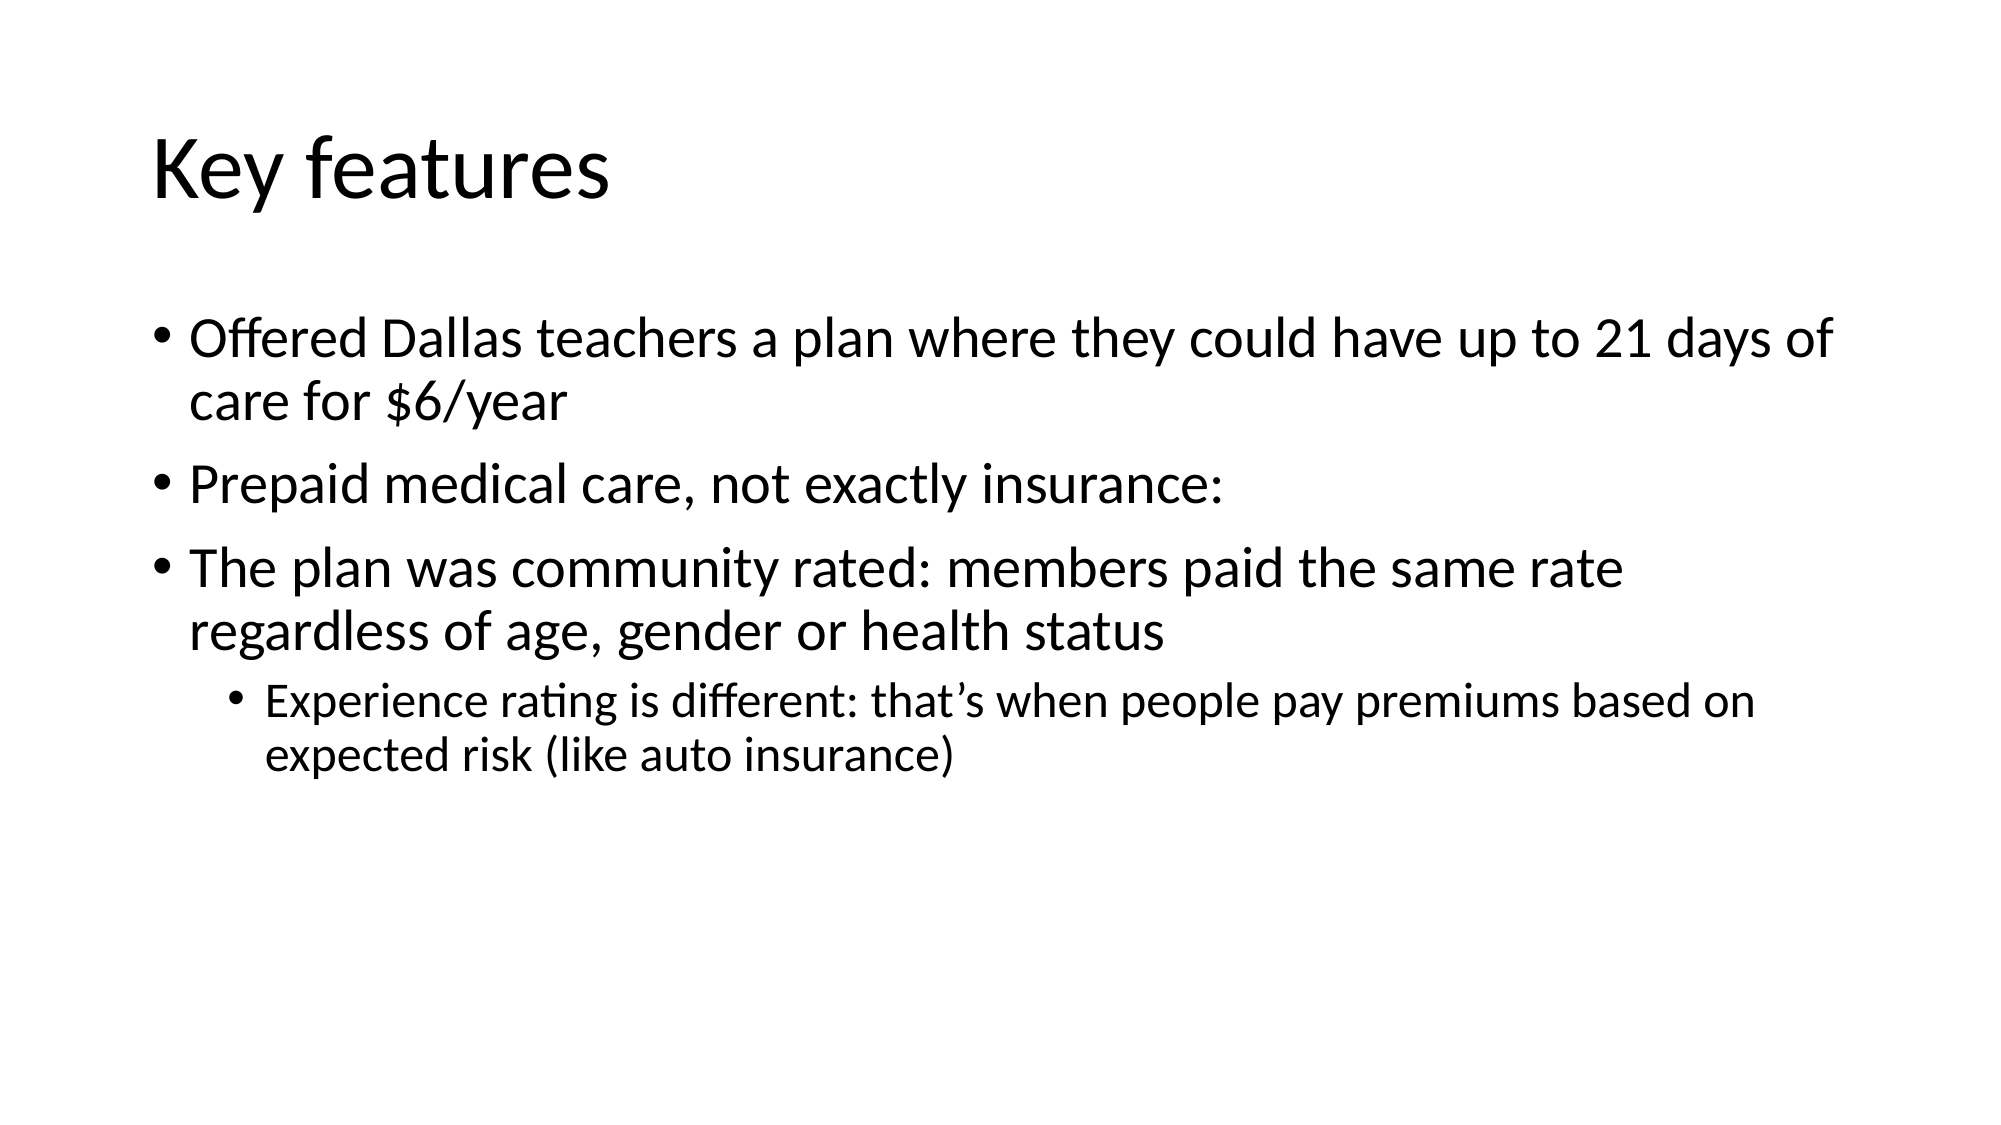

# Key features
Offered Dallas teachers a plan where they could have up to 21 days of care for $6/year
Prepaid medical care, not exactly insurance:
The plan was community rated: members paid the same rate regardless of age, gender or health status
Experience rating is different: that’s when people pay premiums based on expected risk (like auto insurance)